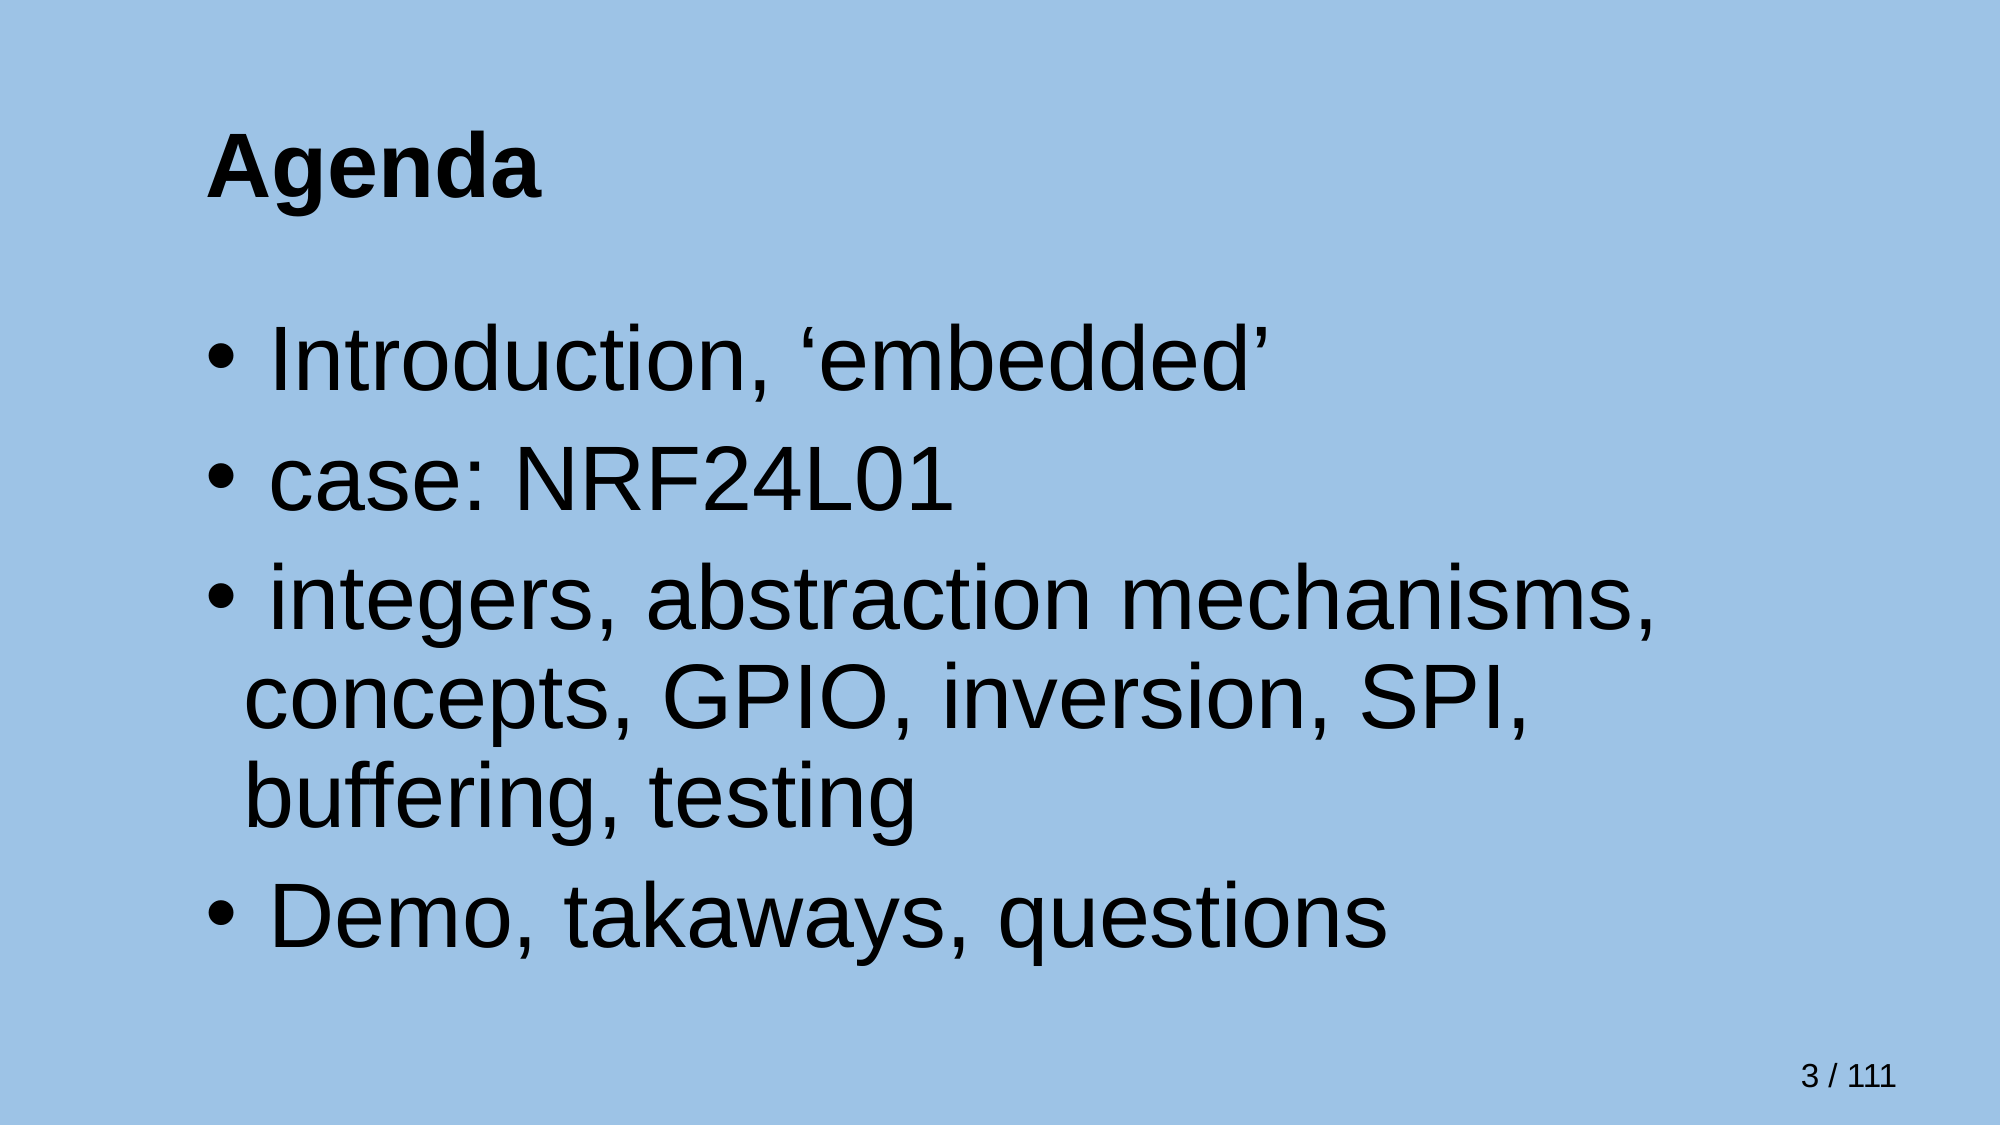

# Agenda
 Introduction, ‘embedded’
 case: NRF24L01
 integers, abstraction mechanisms, concepts, GPIO, inversion, SPI, buffering, testing
 Demo, takaways, questions